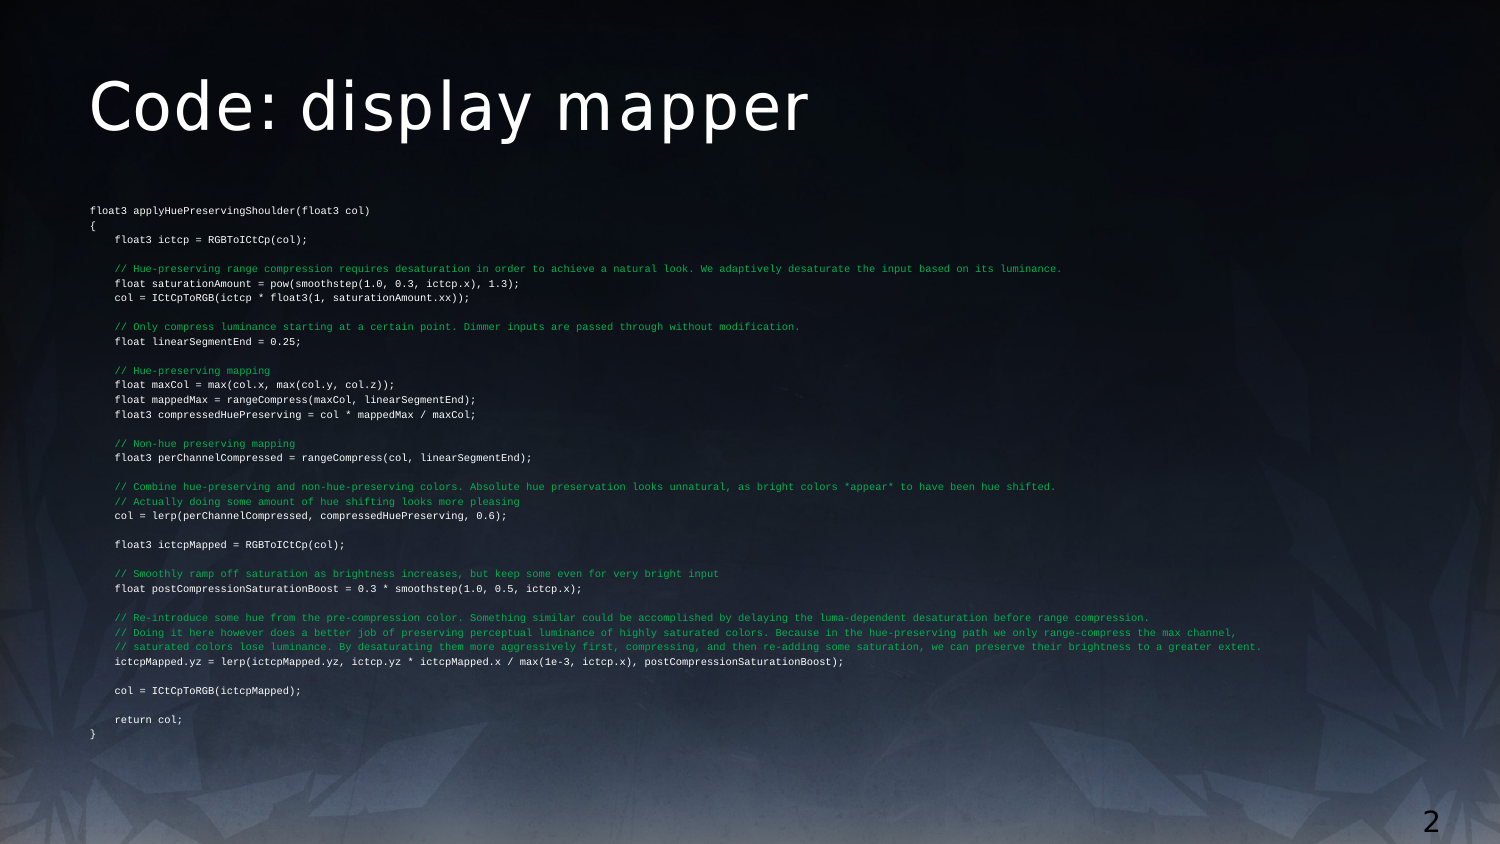

# Code: display mapper
float3 applyHuePreservingShoulder(float3 col)
{
    float3 ictcp = RGBToICtCp(col);

    // Hue-preserving range compression requires desaturation in order to achieve a natural look. We adaptively desaturate the input based on its luminance.
    float saturationAmount = pow(smoothstep(1.0, 0.3, ictcp.x), 1.3);
    col = ICtCpToRGB(ictcp * float3(1, saturationAmount.xx));

    // Only compress luminance starting at a certain point. Dimmer inputs are passed through without modification.
    float linearSegmentEnd = 0.25;

    // Hue-preserving mapping
    float maxCol = max(col.x, max(col.y, col.z));
    float mappedMax = rangeCompress(maxCol, linearSegmentEnd);
    float3 compressedHuePreserving = col * mappedMax / maxCol;

    // Non-hue preserving mapping
    float3 perChannelCompressed = rangeCompress(col, linearSegmentEnd);

    // Combine hue-preserving and non-hue-preserving colors. Absolute hue preservation looks unnatural, as bright colors *appear* to have been hue shifted.
    // Actually doing some amount of hue shifting looks more pleasing
    col = lerp(perChannelCompressed, compressedHuePreserving, 0.6);

    float3 ictcpMapped = RGBToICtCp(col);

    // Smoothly ramp off saturation as brightness increases, but keep some even for very bright input
    float postCompressionSaturationBoost = 0.3 * smoothstep(1.0, 0.5, ictcp.x);

    // Re-introduce some hue from the pre-compression color. Something similar could be accomplished by delaying the luma-dependent desaturation before range compression.
    // Doing it here however does a better job of preserving perceptual luminance of highly saturated colors. Because in the hue-preserving path we only range-compress the max channel,
    // saturated colors lose luminance. By desaturating them more aggressively first, compressing, and then re-adding some saturation, we can preserve their brightness to a greater extent.
    ictcpMapped.yz = lerp(ictcpMapped.yz, ictcp.yz * ictcpMapped.x / max(1e-3, ictcp.x), postCompressionSaturationBoost);

    col = ICtCpToRGB(ictcpMapped);

    return col;
}
2